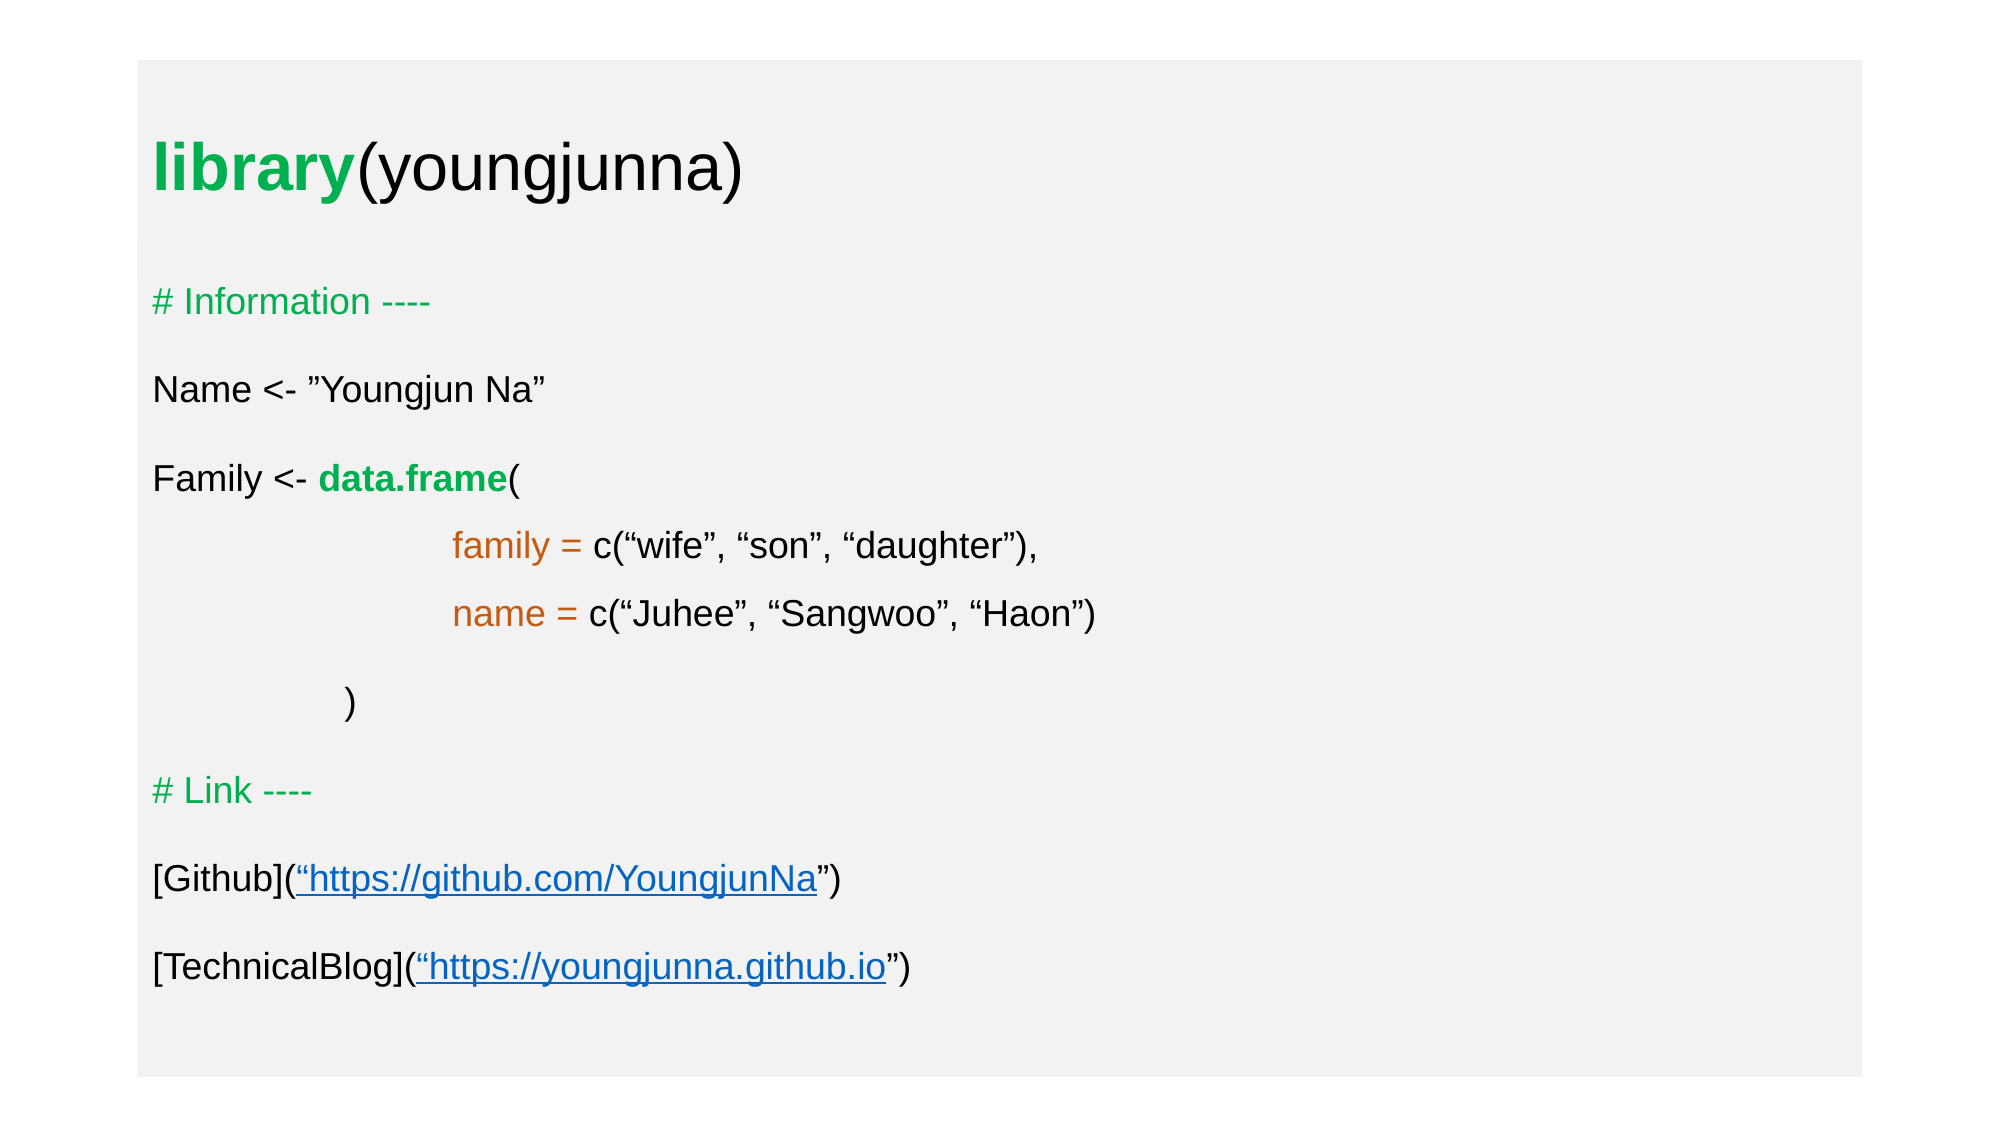

# library(youngjunna)
# Information ----
Name <- ”Youngjun Na”
Family <- data.frame(
		family = c(“wife”, “son”, “daughter”),
		name = c(“Juhee”, “Sangwoo”, “Haon”)
	    )
# Link ----
[Github](“https://github.com/YoungjunNa”)
[TechnicalBlog](“https://youngjunna.github.io”)